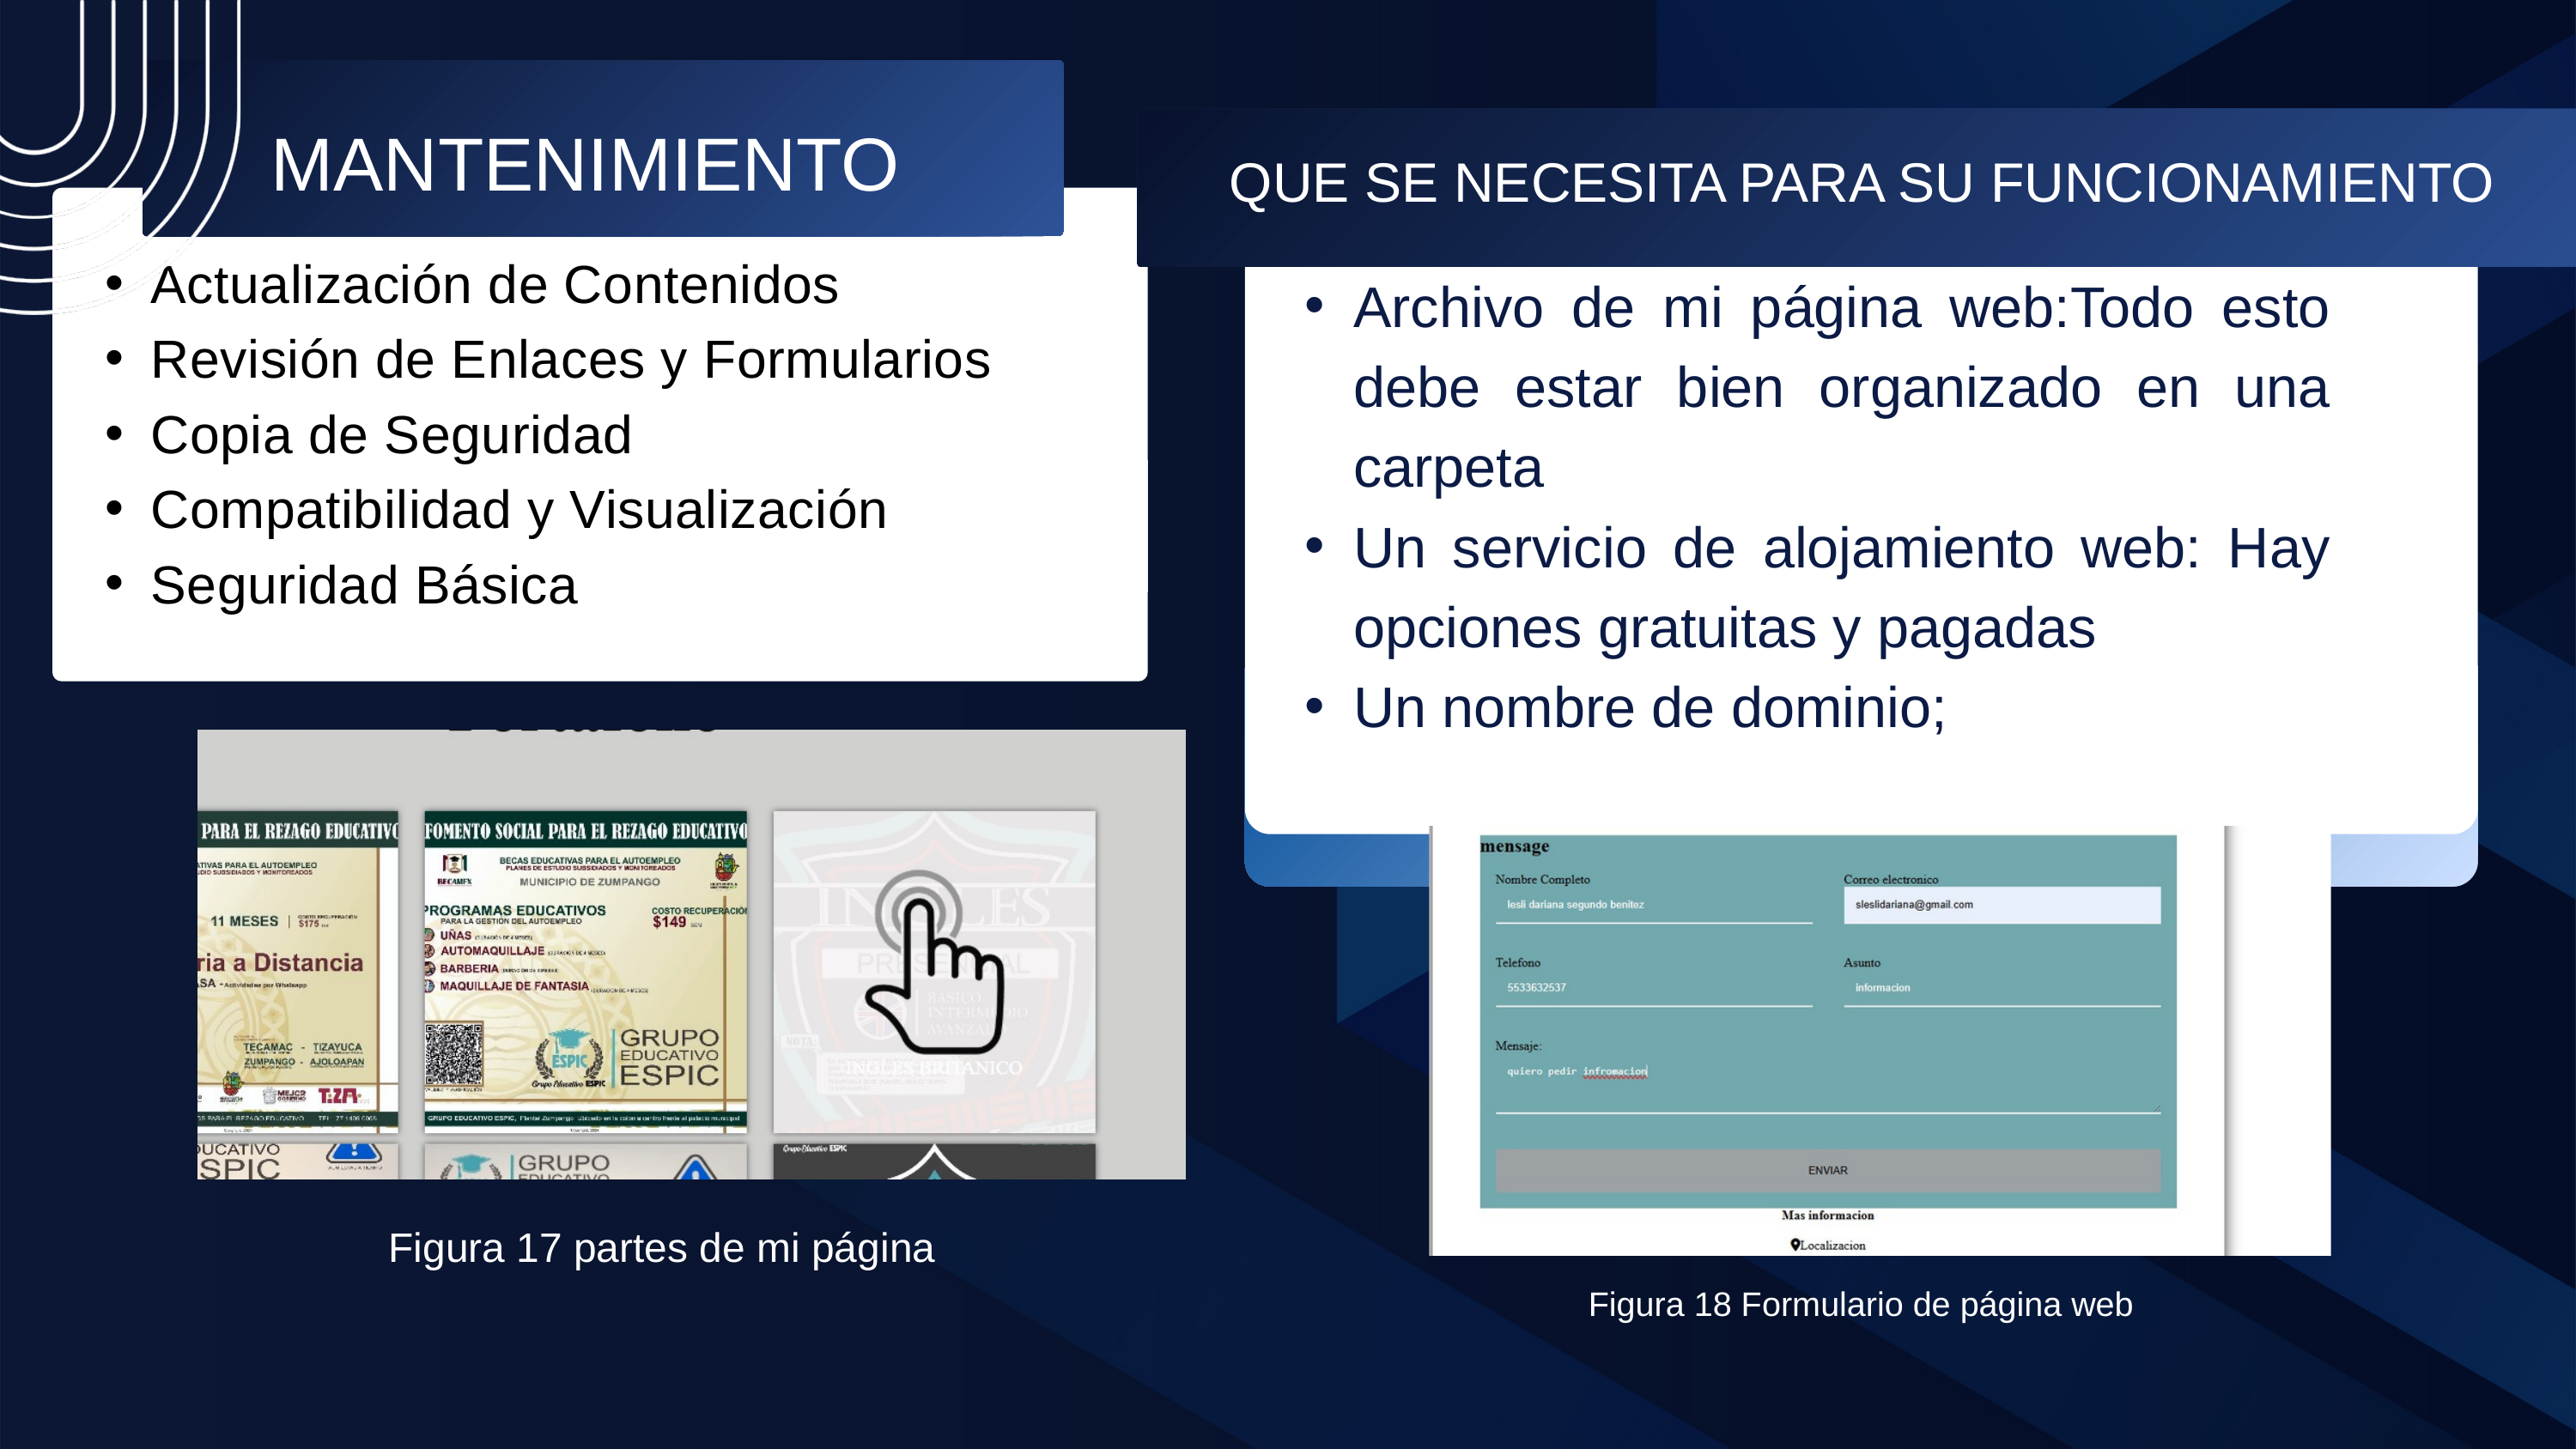

MANTENIMIENTO

QUE SE NECESITA PARA SU FUNCIONAMIENTO

Actualización de Contenidos
Revisión de Enlaces y Formularios
Copia de Seguridad
Compatibilidad y Visualización
Seguridad Básica

Archivo de mi página web:Todo esto debe estar bien organizado en una carpeta
Un servicio de alojamiento web: Hay opciones gratuitas y pagadas
Un nombre de dominio;

Figura 17 partes de mi página
Figura 18 Formulario de página web